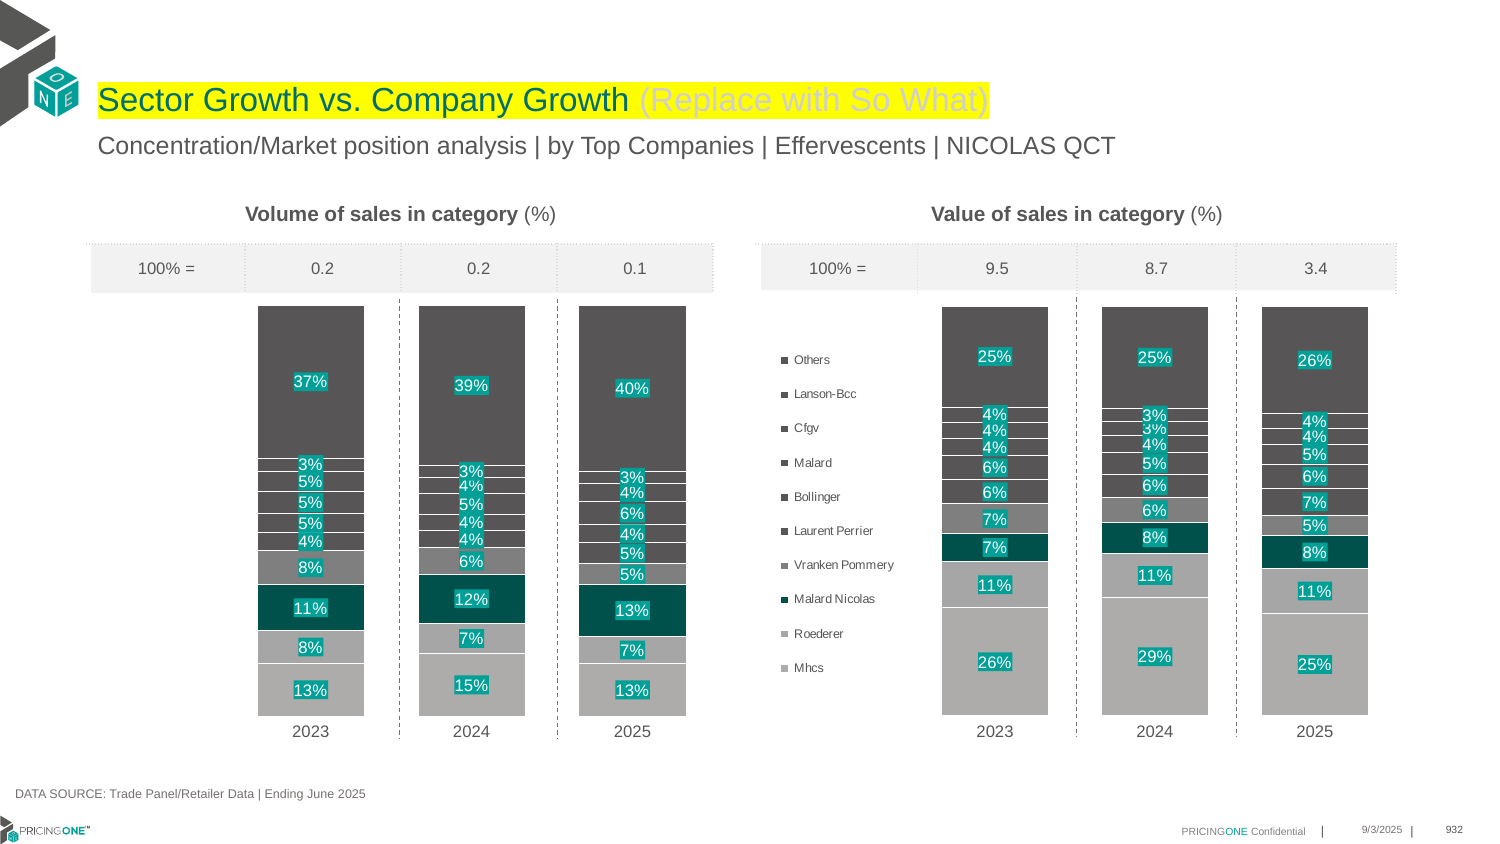

# Sector Growth vs. Company Growth (Replace with So What)
Concentration/Market position analysis | by Top Companies | Effervescents | NICOLAS QCT
| Volume of sales in category (%) |  |  |  |
| --- | --- | --- | --- |
| 100% = | 0.2 | 0.2 | 0.1 |
| Value of sales in category (%) |  |  |  |
| --- | --- | --- | --- |
| 100% = | 9.5 | 8.7 | 3.4 |

### Chart

| Category | Mhcs | Roederer | Malard Nicolas | Vranken Pommery | Laurent Perrier | Bollinger | Malard | Cfgv | Lanson-Bcc | Others |
|---|---|---|---|---|---|---|---|---|---|---|
| 2023 | 0.1297388105326394 | 0.07823988176564718 | 0.11203023907368914 | 0.08314150376659347 | 0.043556387260035835 | 0.046740846672798125 | 0.054523899394474246 | 0.048590916582049004 | 0.032020031791431196 | 0.3714174831606424 |
| 2024 | 0.1528796360480221 | 0.07308747546178446 | 0.12005522190701982 | 0.06433818175463532 | 0.040863046175533435 | 0.0400883084504663 | 0.05129579253339236 | 0.03912134256805168 | 0.029096352907596507 | 0.389174642193498 |
| 2025 | 0.12857247277245815 | 0.0656530955339522 | 0.1261749872085374 | 0.05080038008917477 | 0.051458226737811565 | 0.04350559169651341 | 0.05660404941159272 | 0.04362254221182662 | 0.030231708208464294 | 0.4033769461296689 |

### Chart

| Category | Mhcs | Roederer | Malard Nicolas | Vranken Pommery | Laurent Perrier | Bollinger | Malard | Cfgv | Lanson-Bcc | Others |
|---|---|---|---|---|---|---|---|---|---|---|
| 2023 | 0.2630632992245523 | 0.11349296746394871 | 0.06796769403461825 | 0.07229288592361931 | 0.05975569002445893 | 0.057512907819334644 | 0.04358366574135107 | 0.03922388162646087 | 0.036557741354032815 | 0.2465492667876231 |
| 2024 | 0.28773410083374656 | 0.10934769962698898 | 0.07536167488024532 | 0.060836081286109955 | 0.05675472688827238 | 0.05136586720244969 | 0.04273056474423593 | 0.03349128366335874 | 0.033167839038082146 | 0.2492101618365103 |
| 2025 | 0.2500512662694579 | 0.10896087044651219 | 0.08146232410047301 | 0.04835363517058426 | 0.06661004937245056 | 0.0585778899602446 | 0.04873239895070597 | 0.03892803932041492 | 0.035376832972570695 | 0.2629466934365859 |
DATA SOURCE: Trade Panel/Retailer Data | Ending June 2025

9/3/2025
932